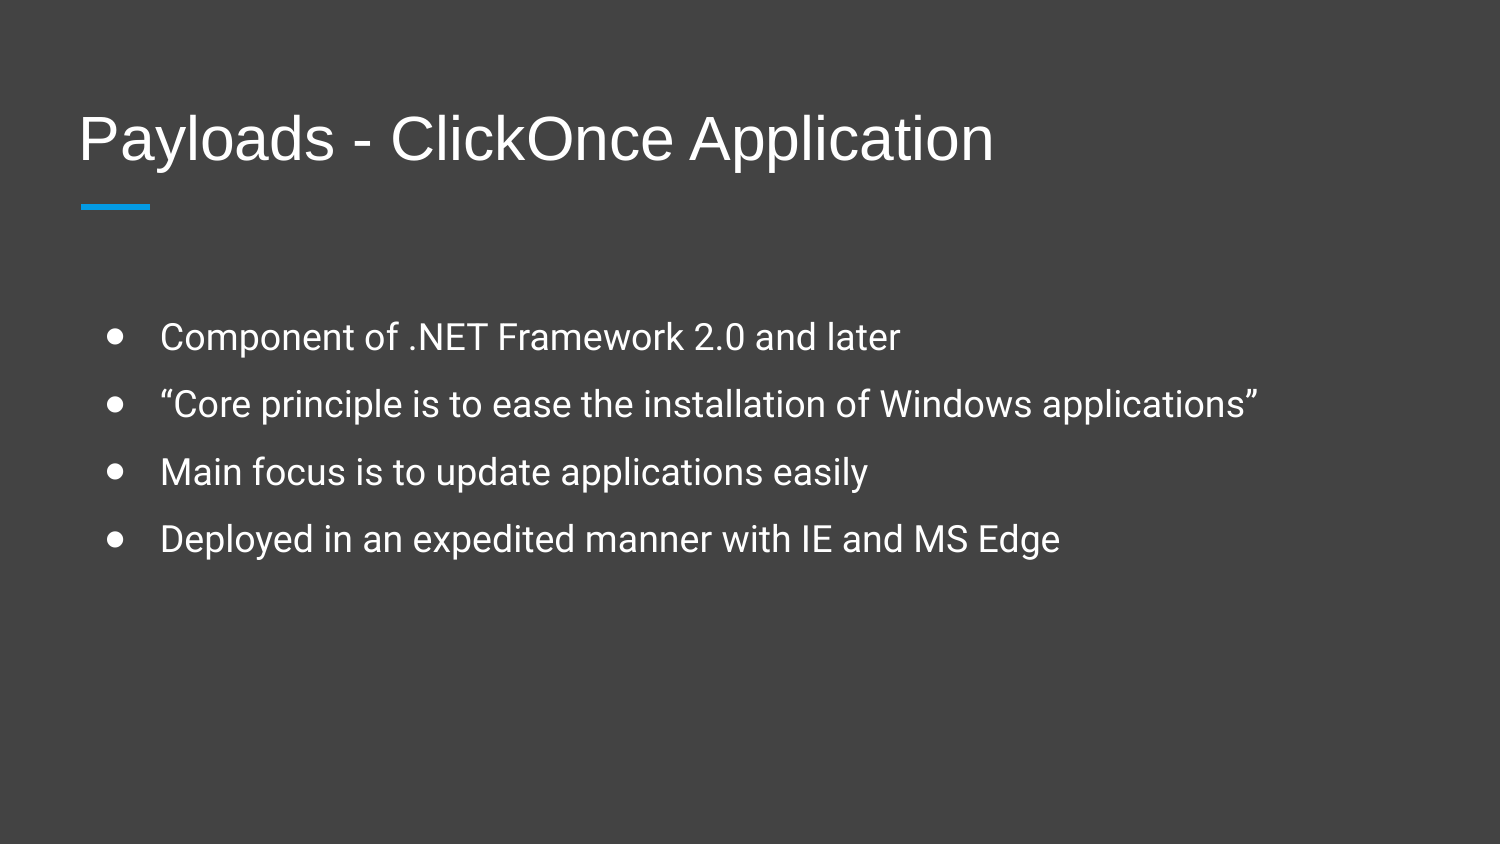

# Payloads - ClickOnce Application
Component of .NET Framework 2.0 and later
“Core principle is to ease the installation of Windows applications”
Main focus is to update applications easily
Deployed in an expedited manner with IE and MS Edge